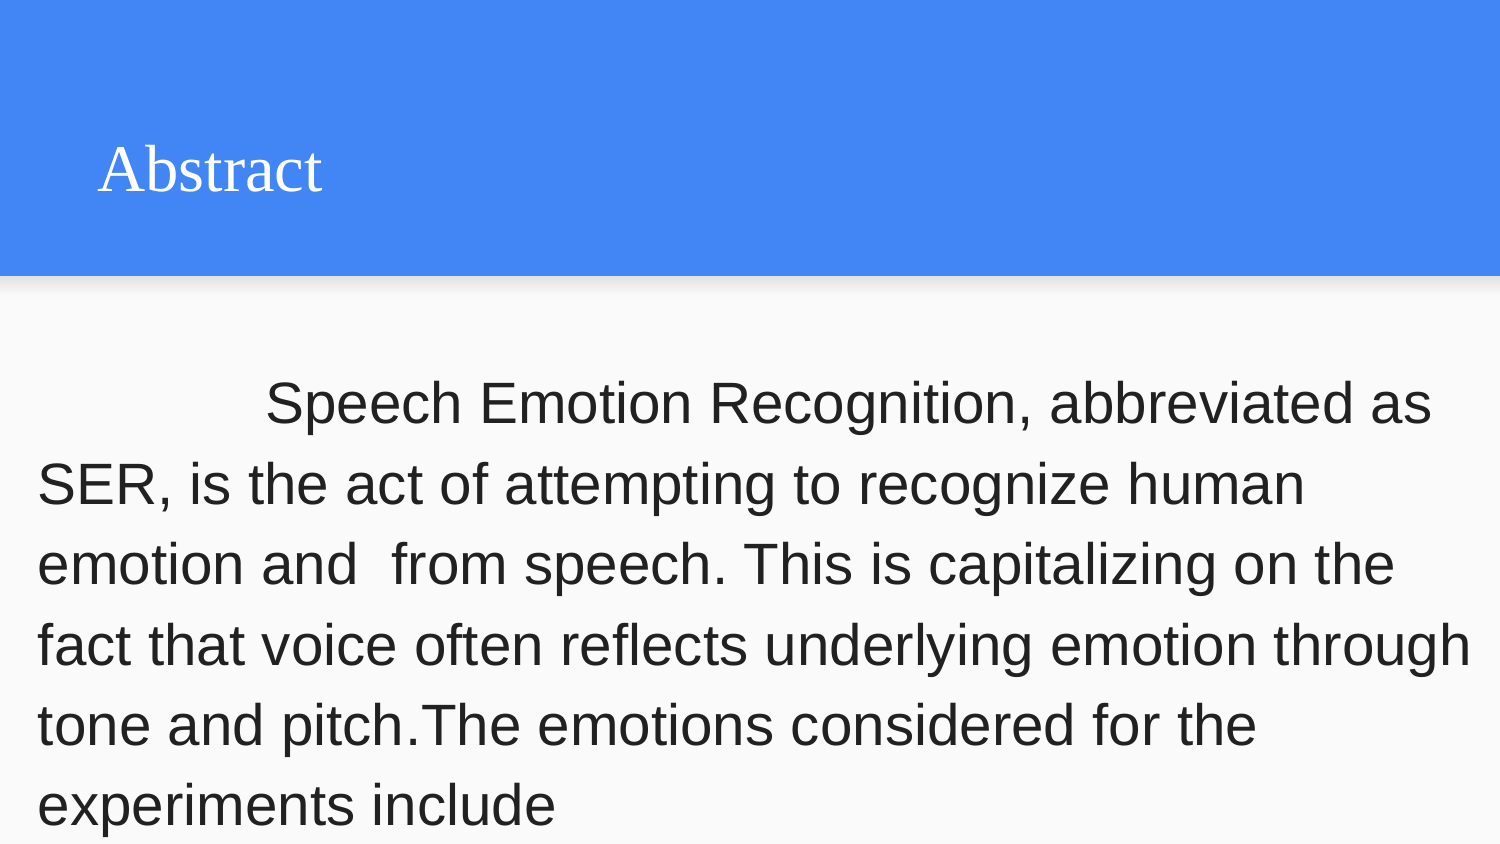

# Abstract
              Speech Emotion Recognition, abbreviated as SER, is the act of attempting to recognize human emotion and  from speech. This is capitalizing on the fact that voice often reflects underlying emotion through tone and pitch.The emotions considered for the experiments include      				 	                                                neutral,calm,happy,fearful,disgust,surprised.